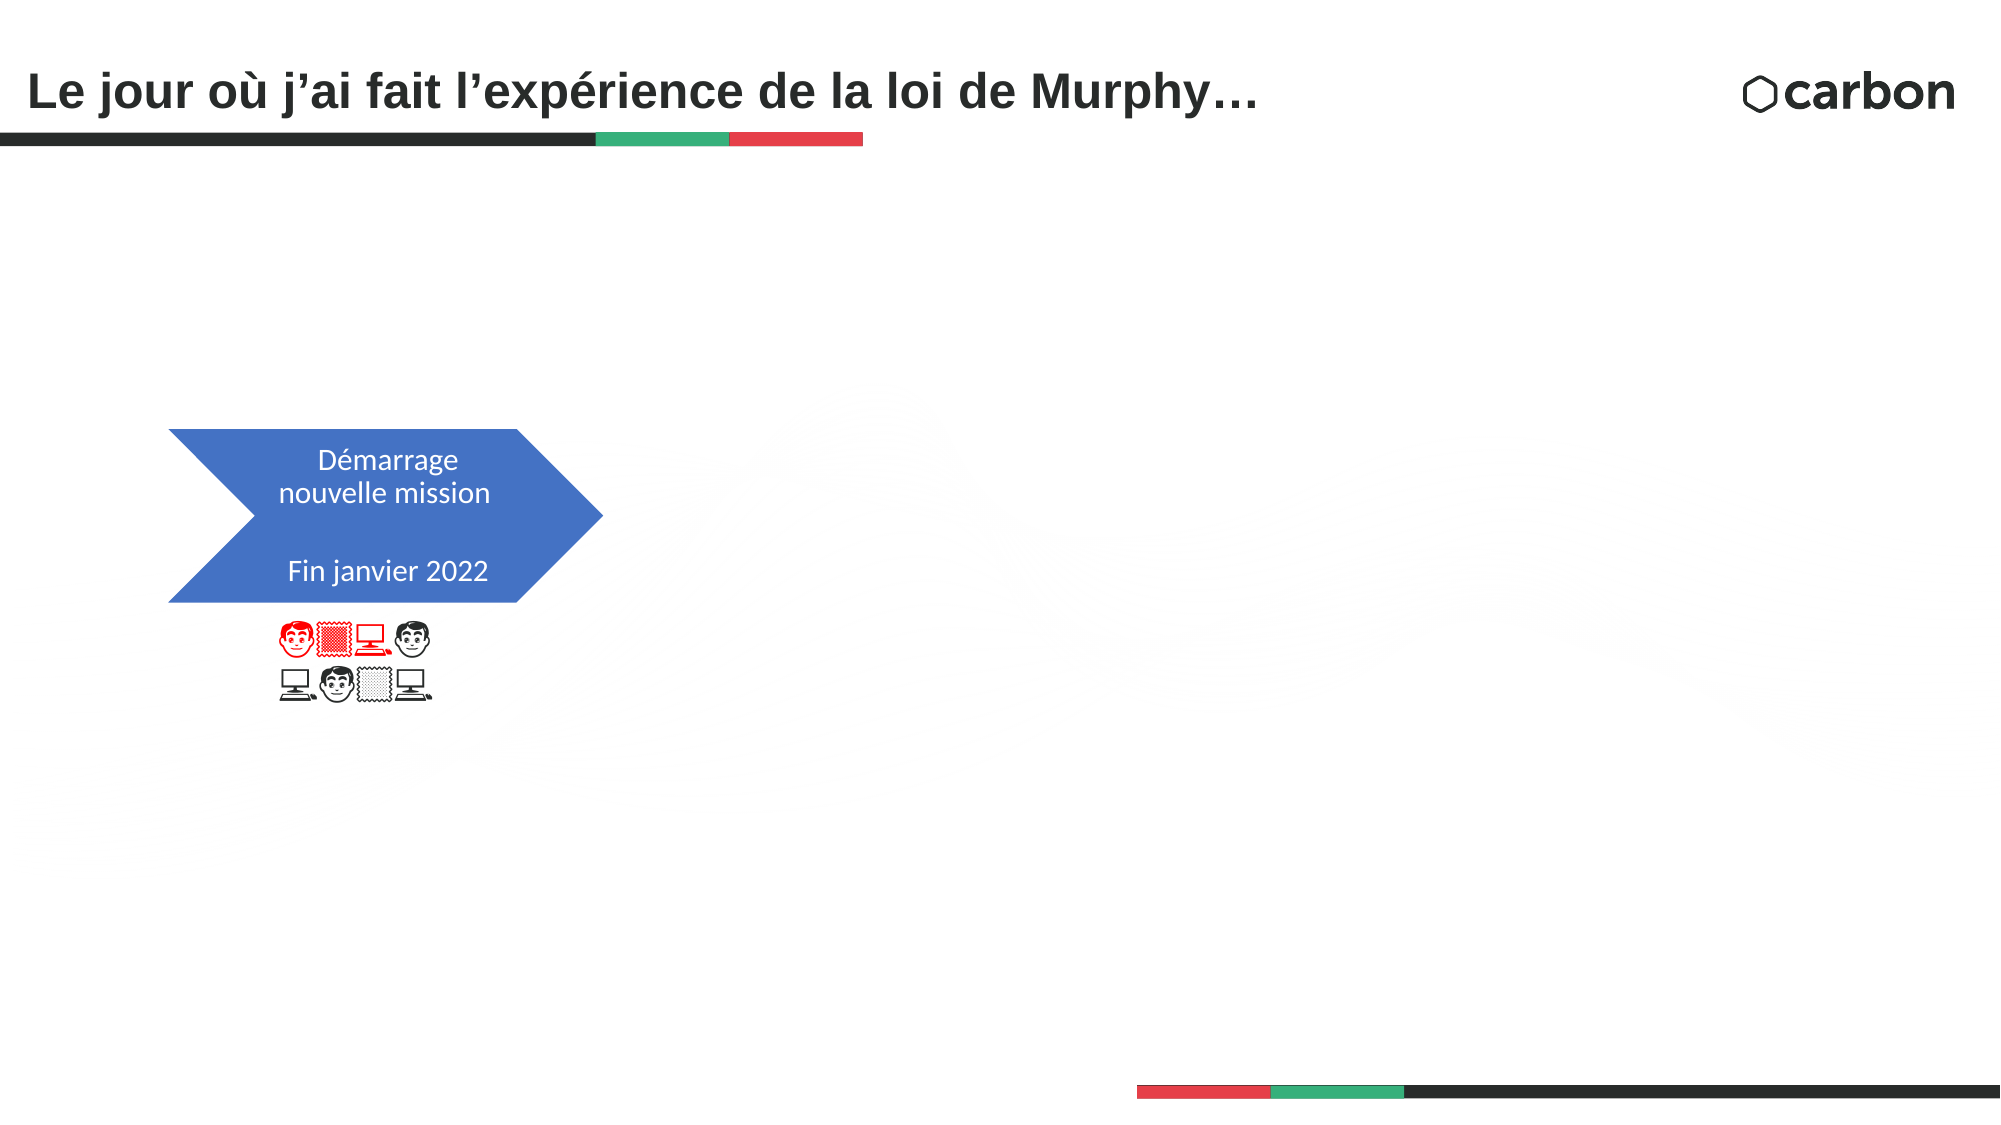

# Le jour où j’ai fait l’expérience de la loi de Murphy…

Démarrage nouvelle mission
Fin janvier 2022

👨🏽‍💻👨‍💻👨🏻‍💻